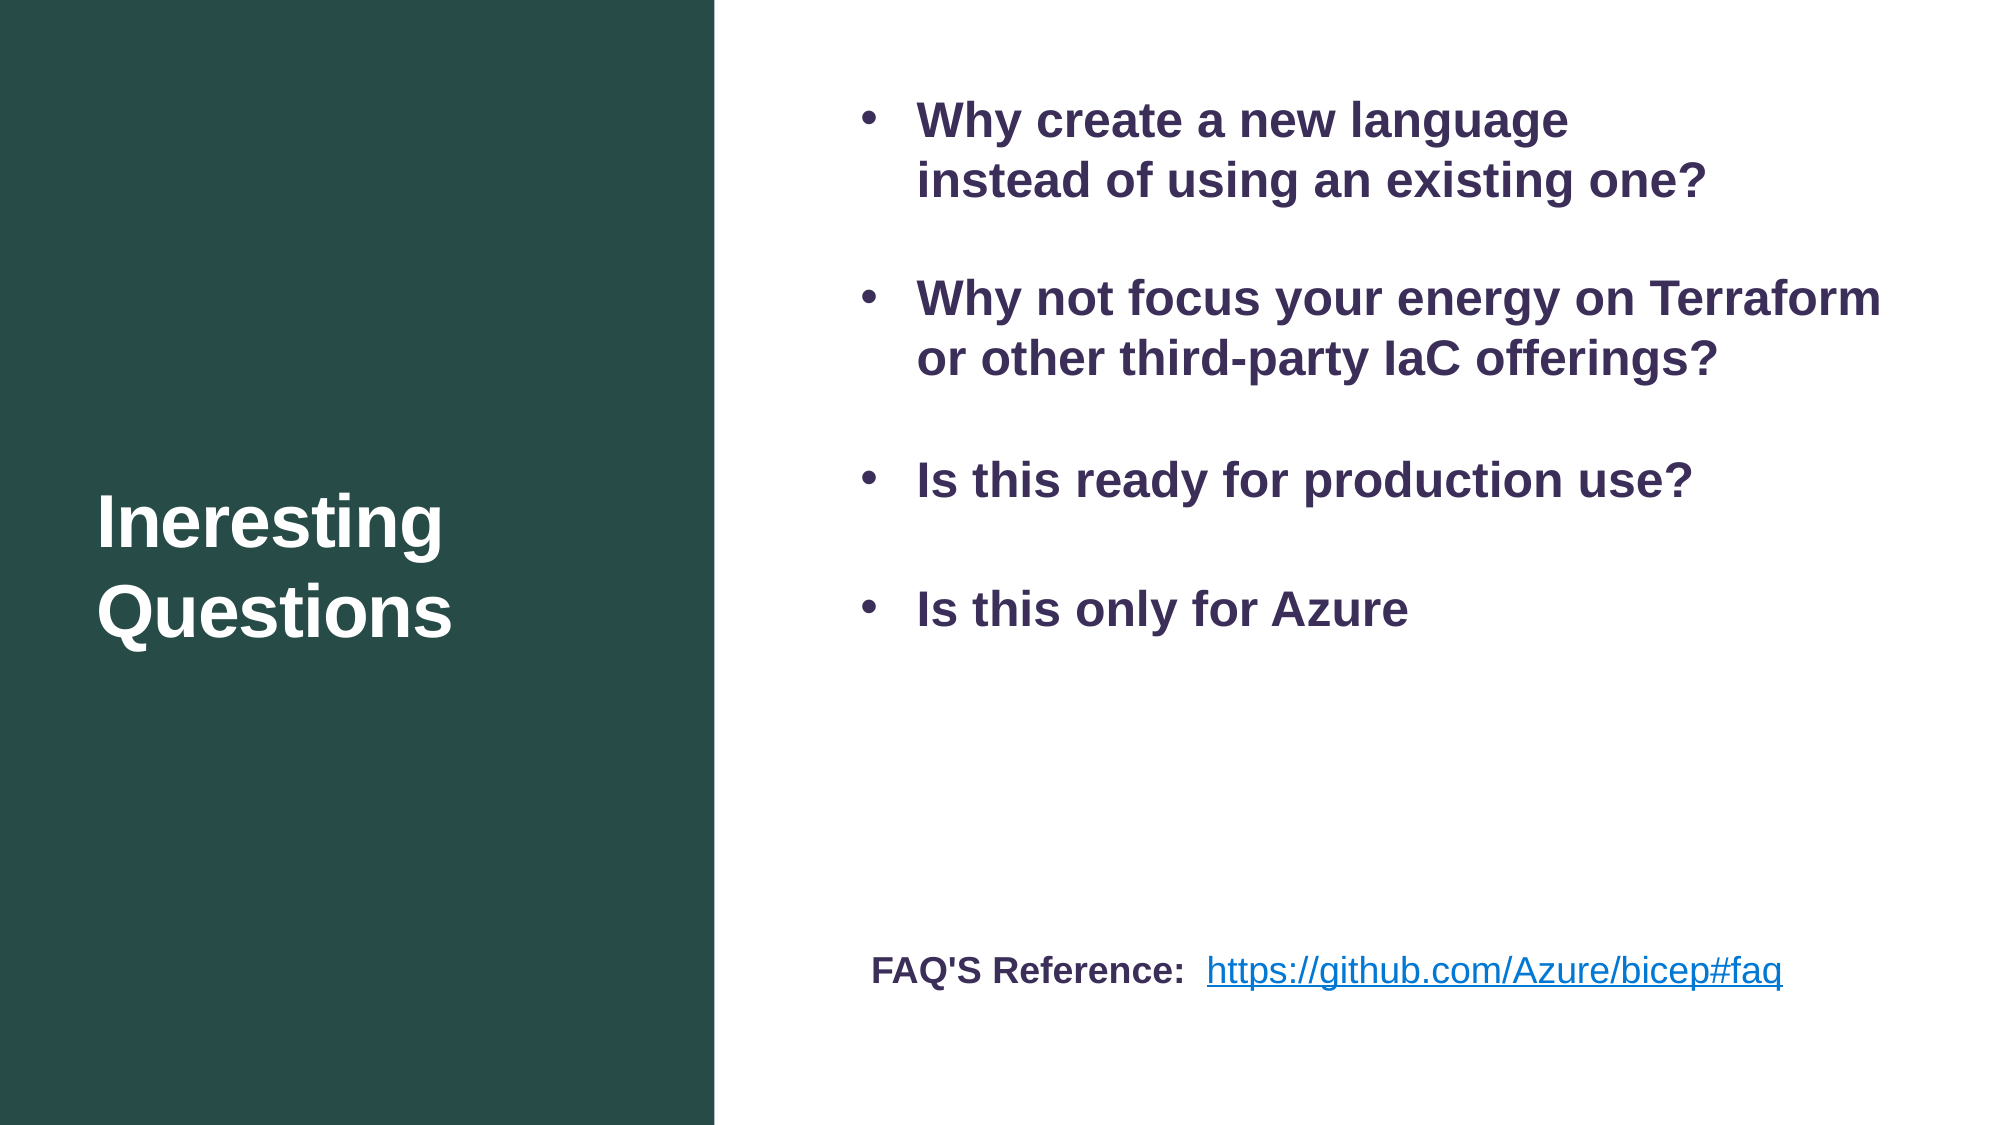

Why create a new language instead of using an existing one?
# Ineresting Questions
Why not focus your energy on Terraform or other third-party IaC offerings?
Is this ready for production use?​

Is this only for Azure
FAQ'S Reference:  https://github.com/Azure/bicep#faq